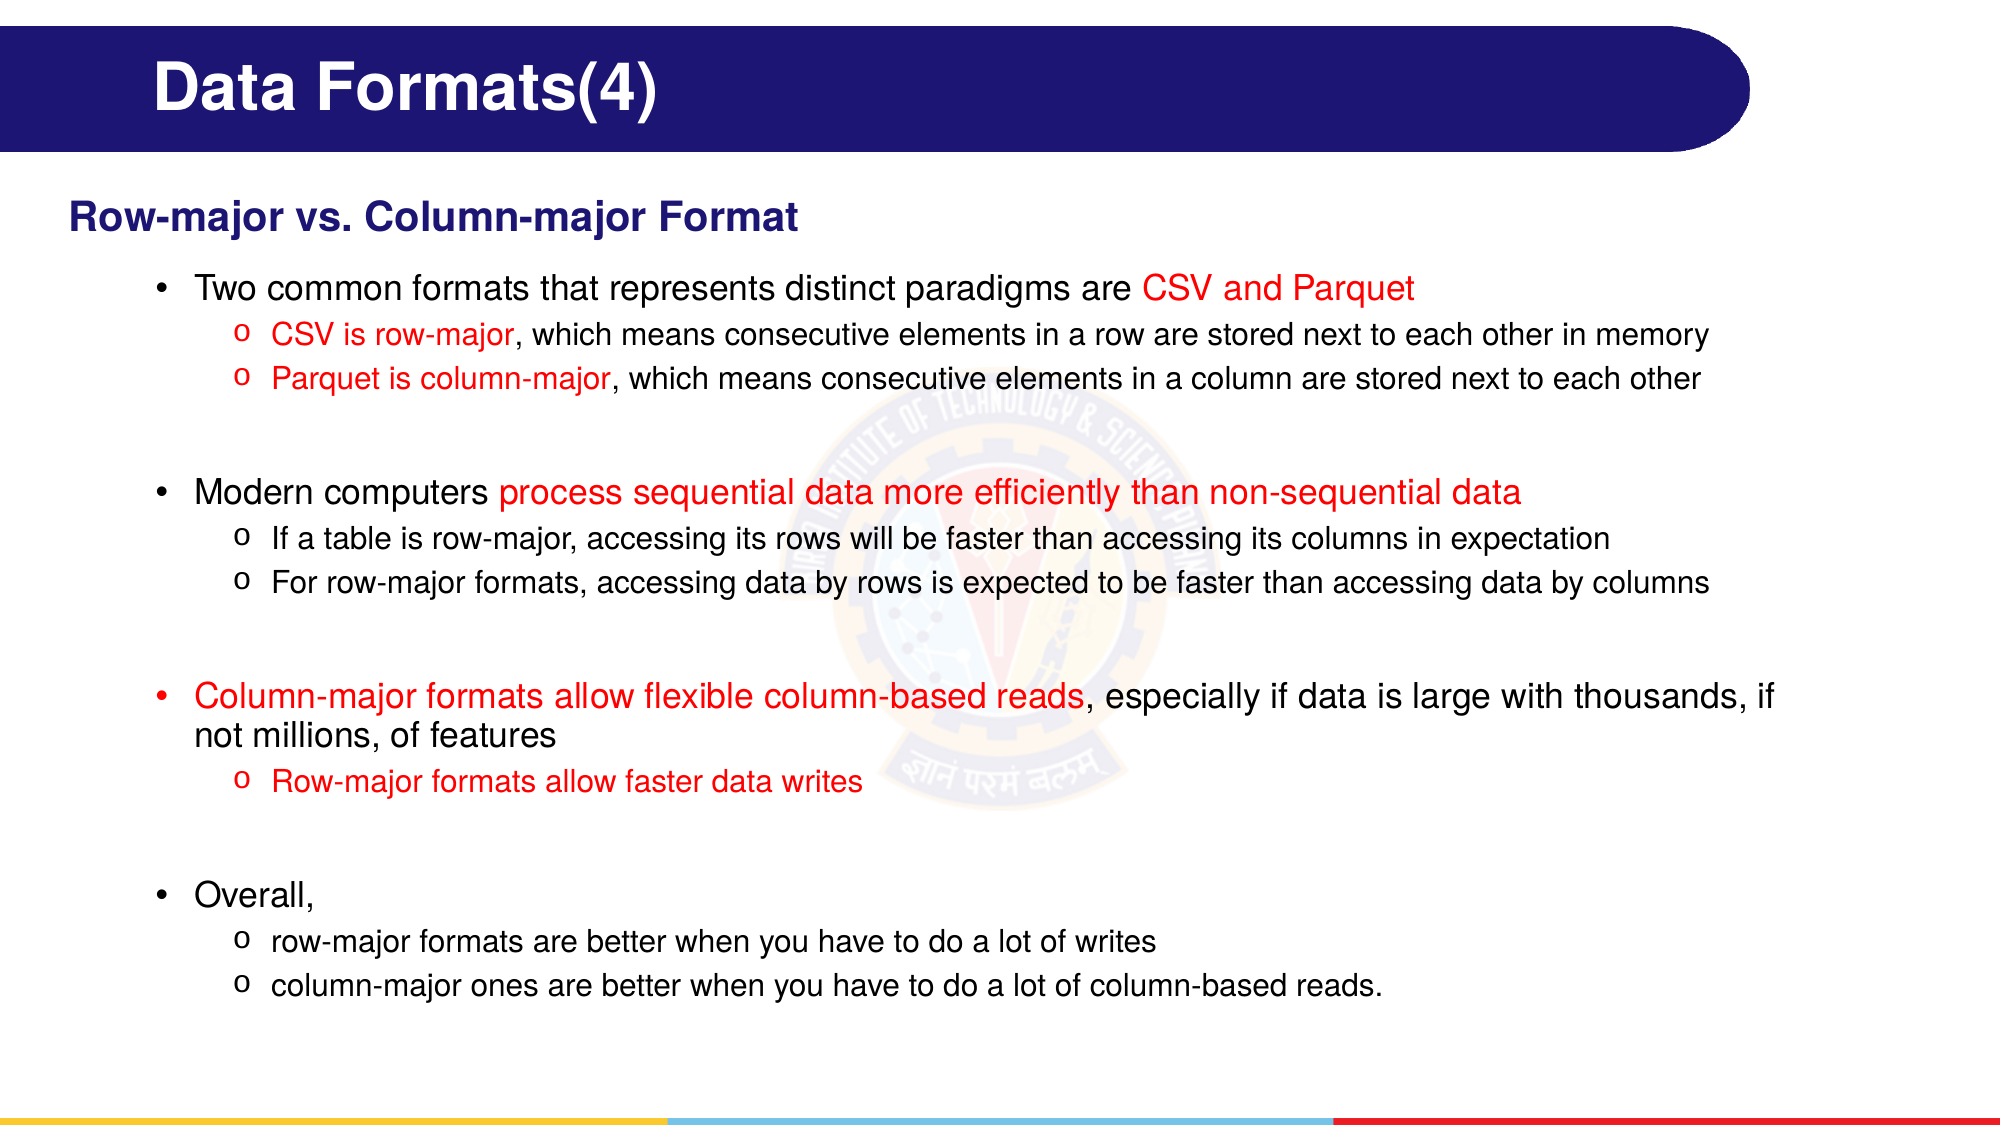

# Data Formats(4)
Row-major vs. Column-major Format
Two common formats that represents distinct paradigms are CSV and Parquet
CSV is row-major, which means consecutive elements in a row are stored next to each other in memory
Parquet is column-major, which means consecutive elements in a column are stored next to each other

Modern computers process sequential data more efficiently than non-sequential data
If a table is row-major, accessing its rows will be faster than accessing its columns in expectation
For row-major formats, accessing data by rows is expected to be faster than accessing data by columns

Column-major formats allow flexible column-based reads, especially if data is large with thousands, if not millions, of features
Row-major formats allow faster data writes

Overall,
row-major formats are better when you have to do a lot of writes
column-major ones are better when you have to do a lot of column-based reads.